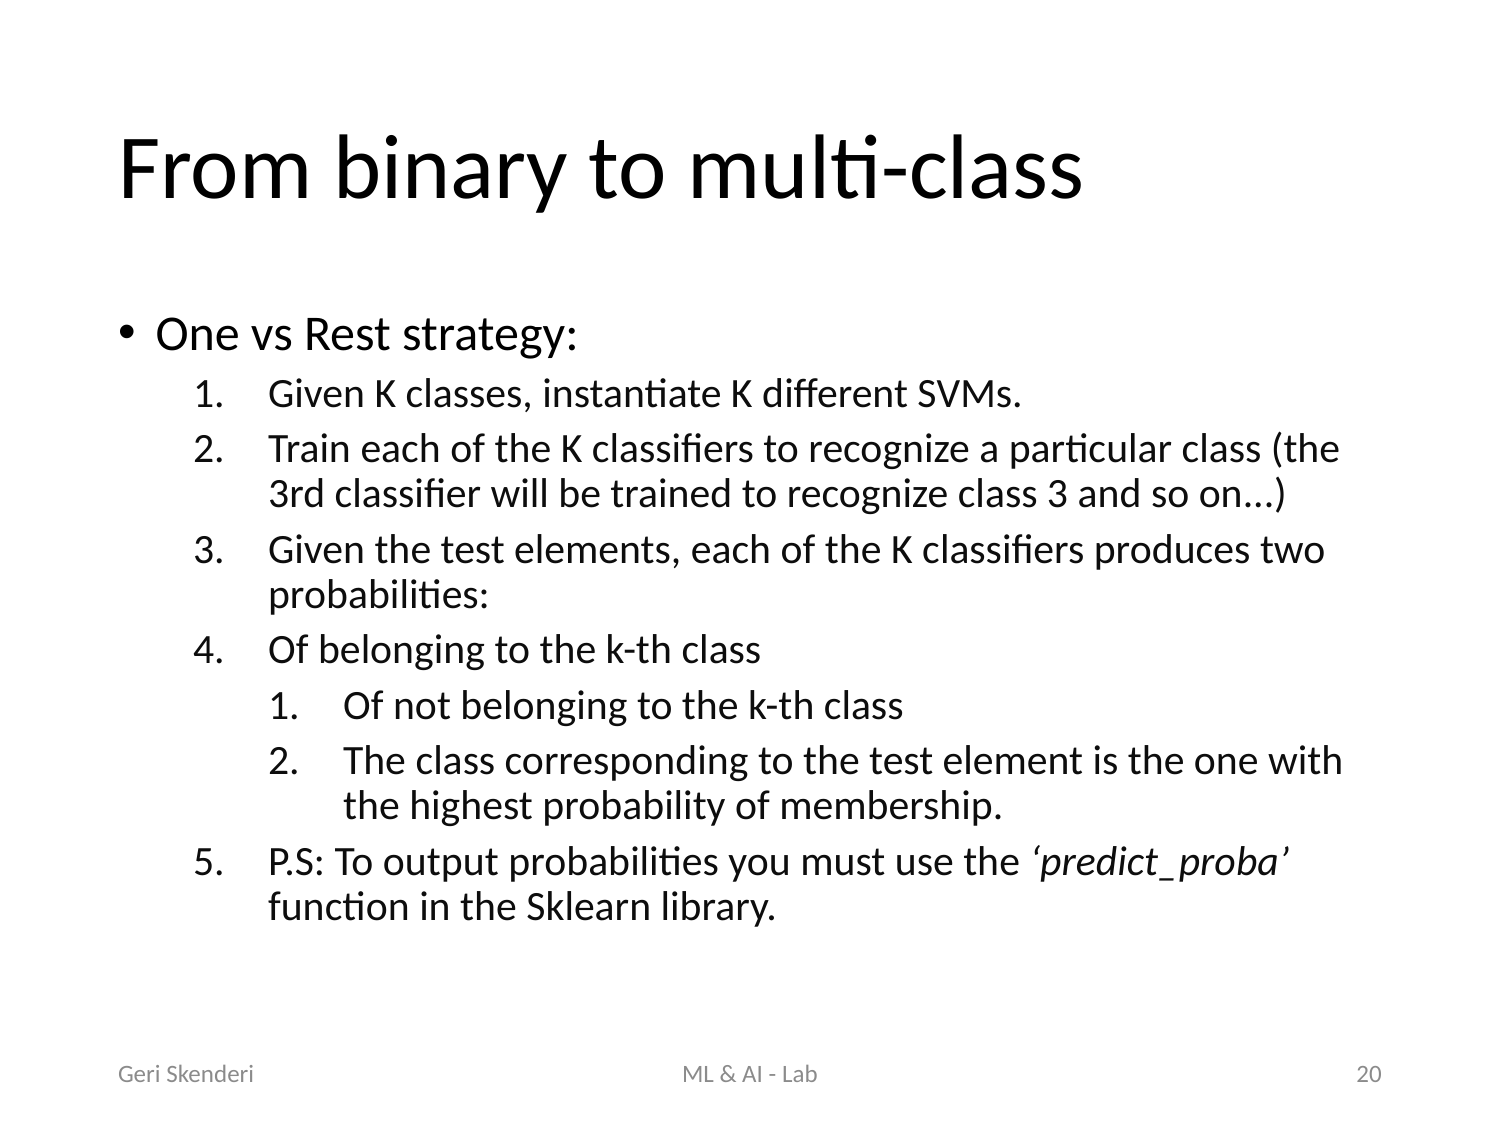

# From binary to multi-class
One vs Rest strategy:
Given K classes, instantiate K different SVMs.
Train each of the K classifiers to recognize a particular class (the 3rd classifier will be trained to recognize class 3 and so on...)
Given the test elements, each of the K classifiers produces two probabilities:
Of belonging to the k-th class
Of not belonging to the k-th class
The class corresponding to the test element is the one with the highest probability of membership.
P.S: To output probabilities you must use the ‘predict_proba’ function in the Sklearn library.
Geri Skenderi
ML & AI - Lab
20